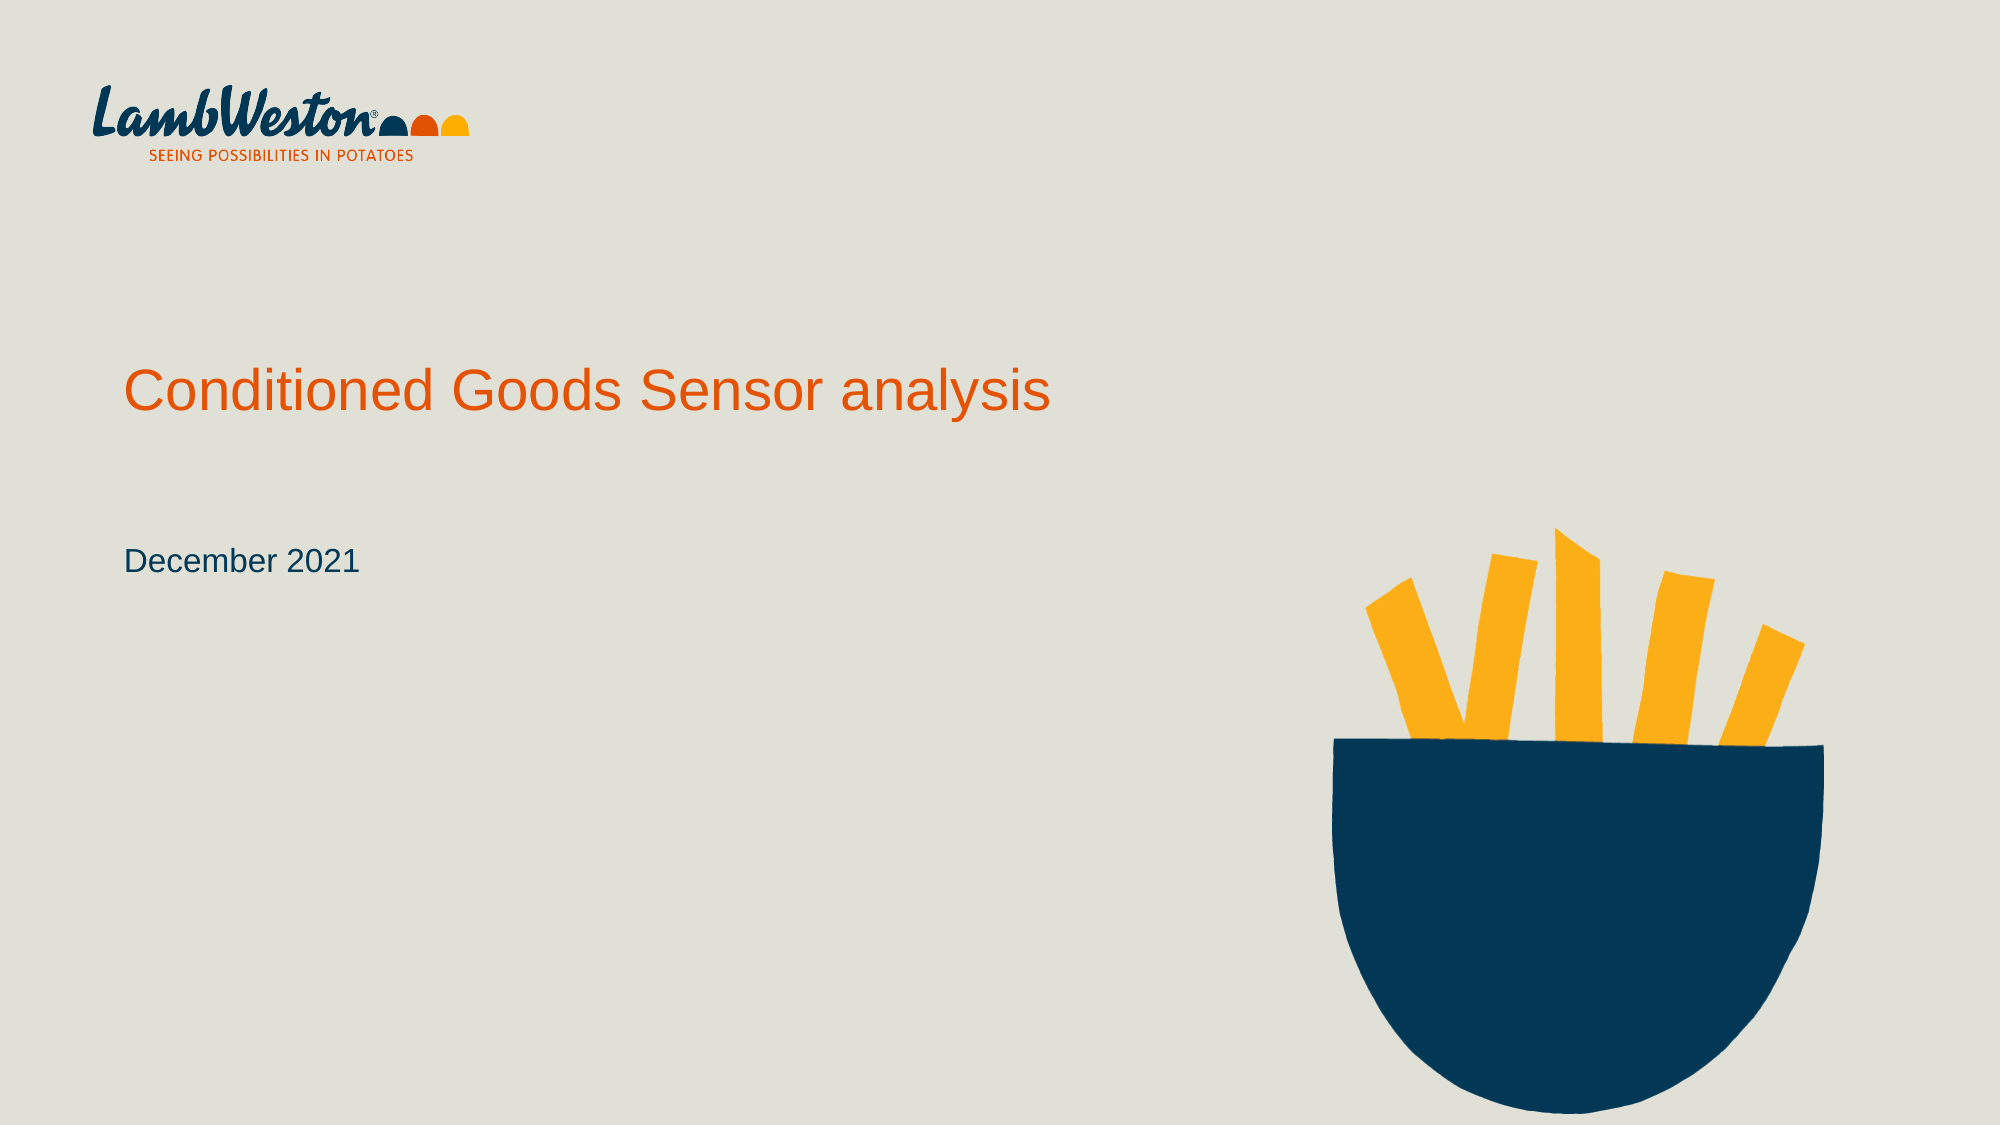

# Conditioned Goods Sensor analysis
December 2021